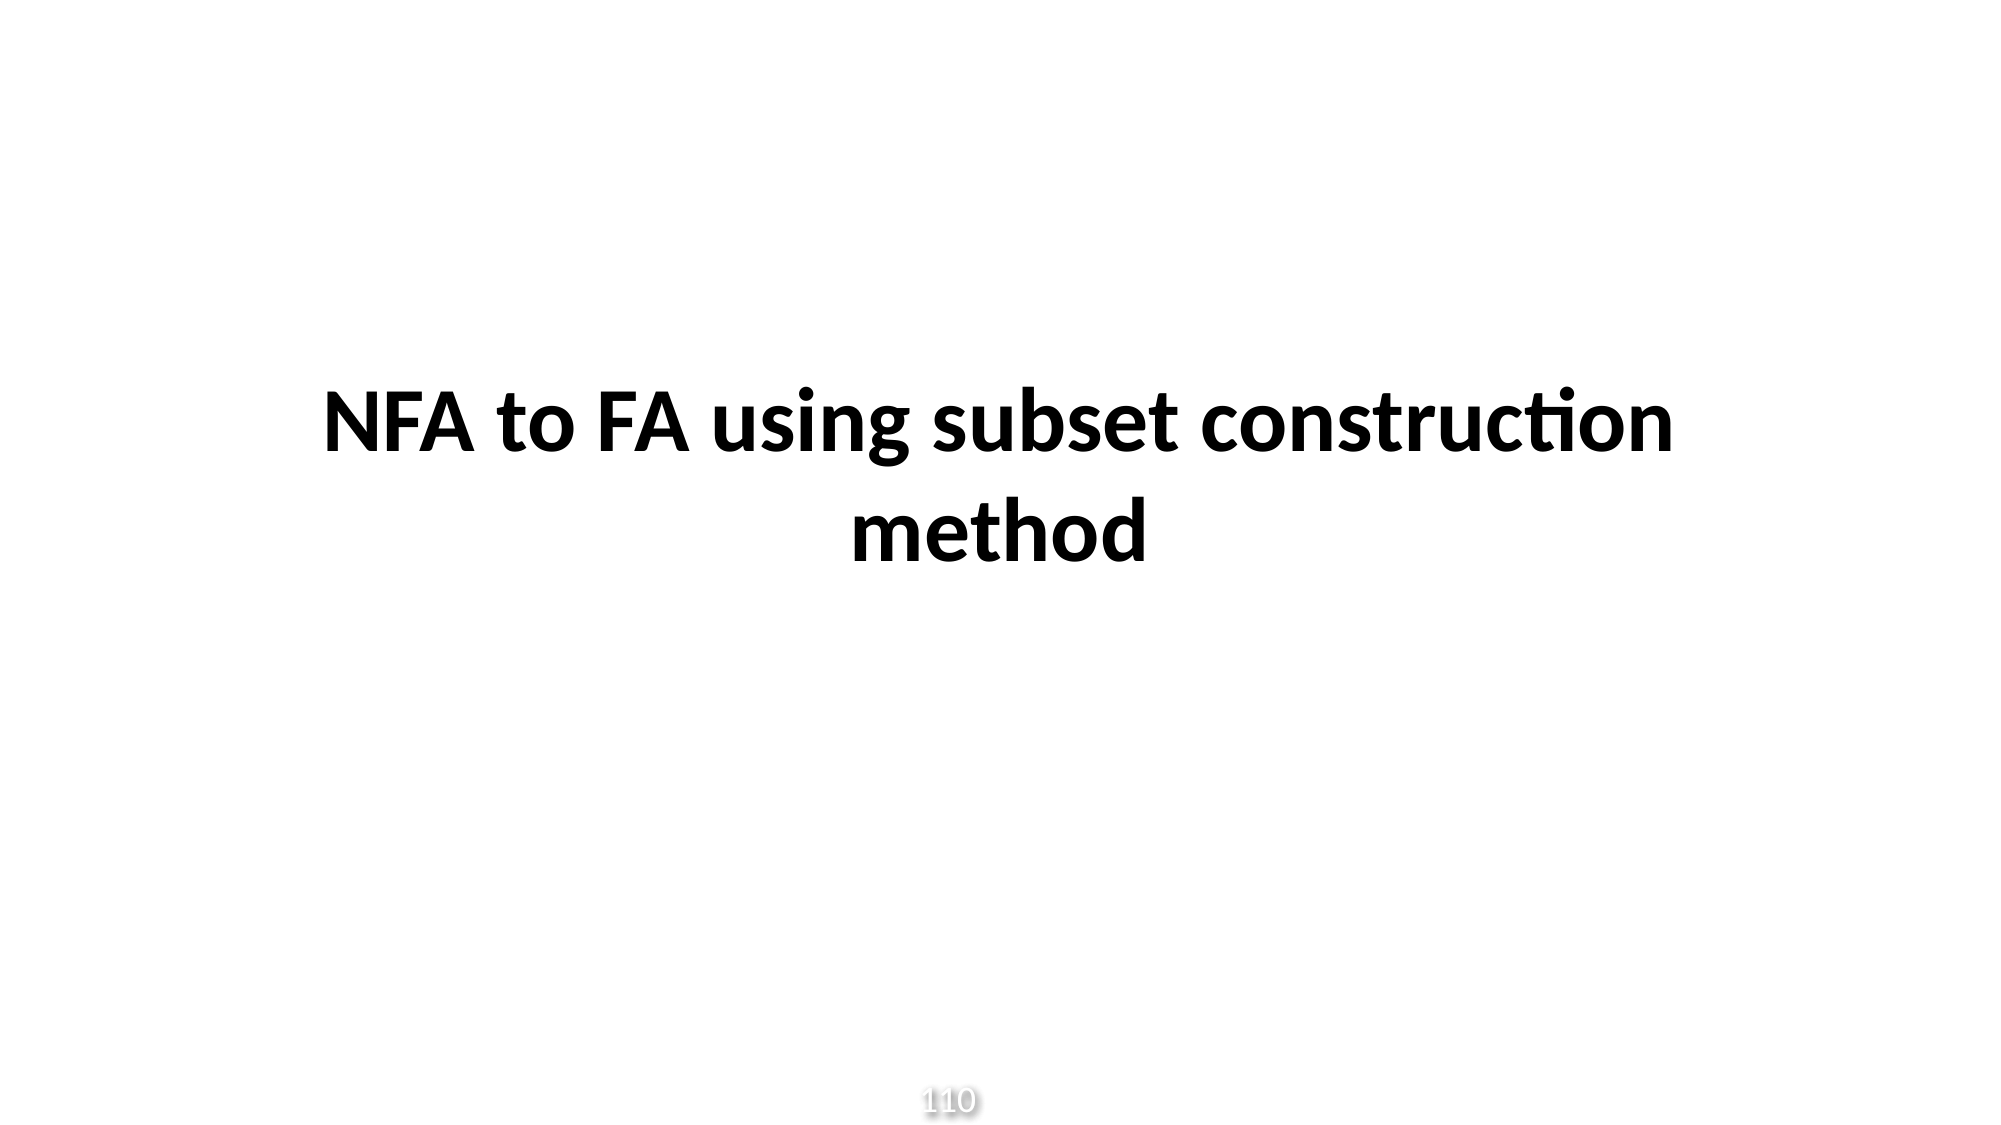

# NFA to FA using subset construction method